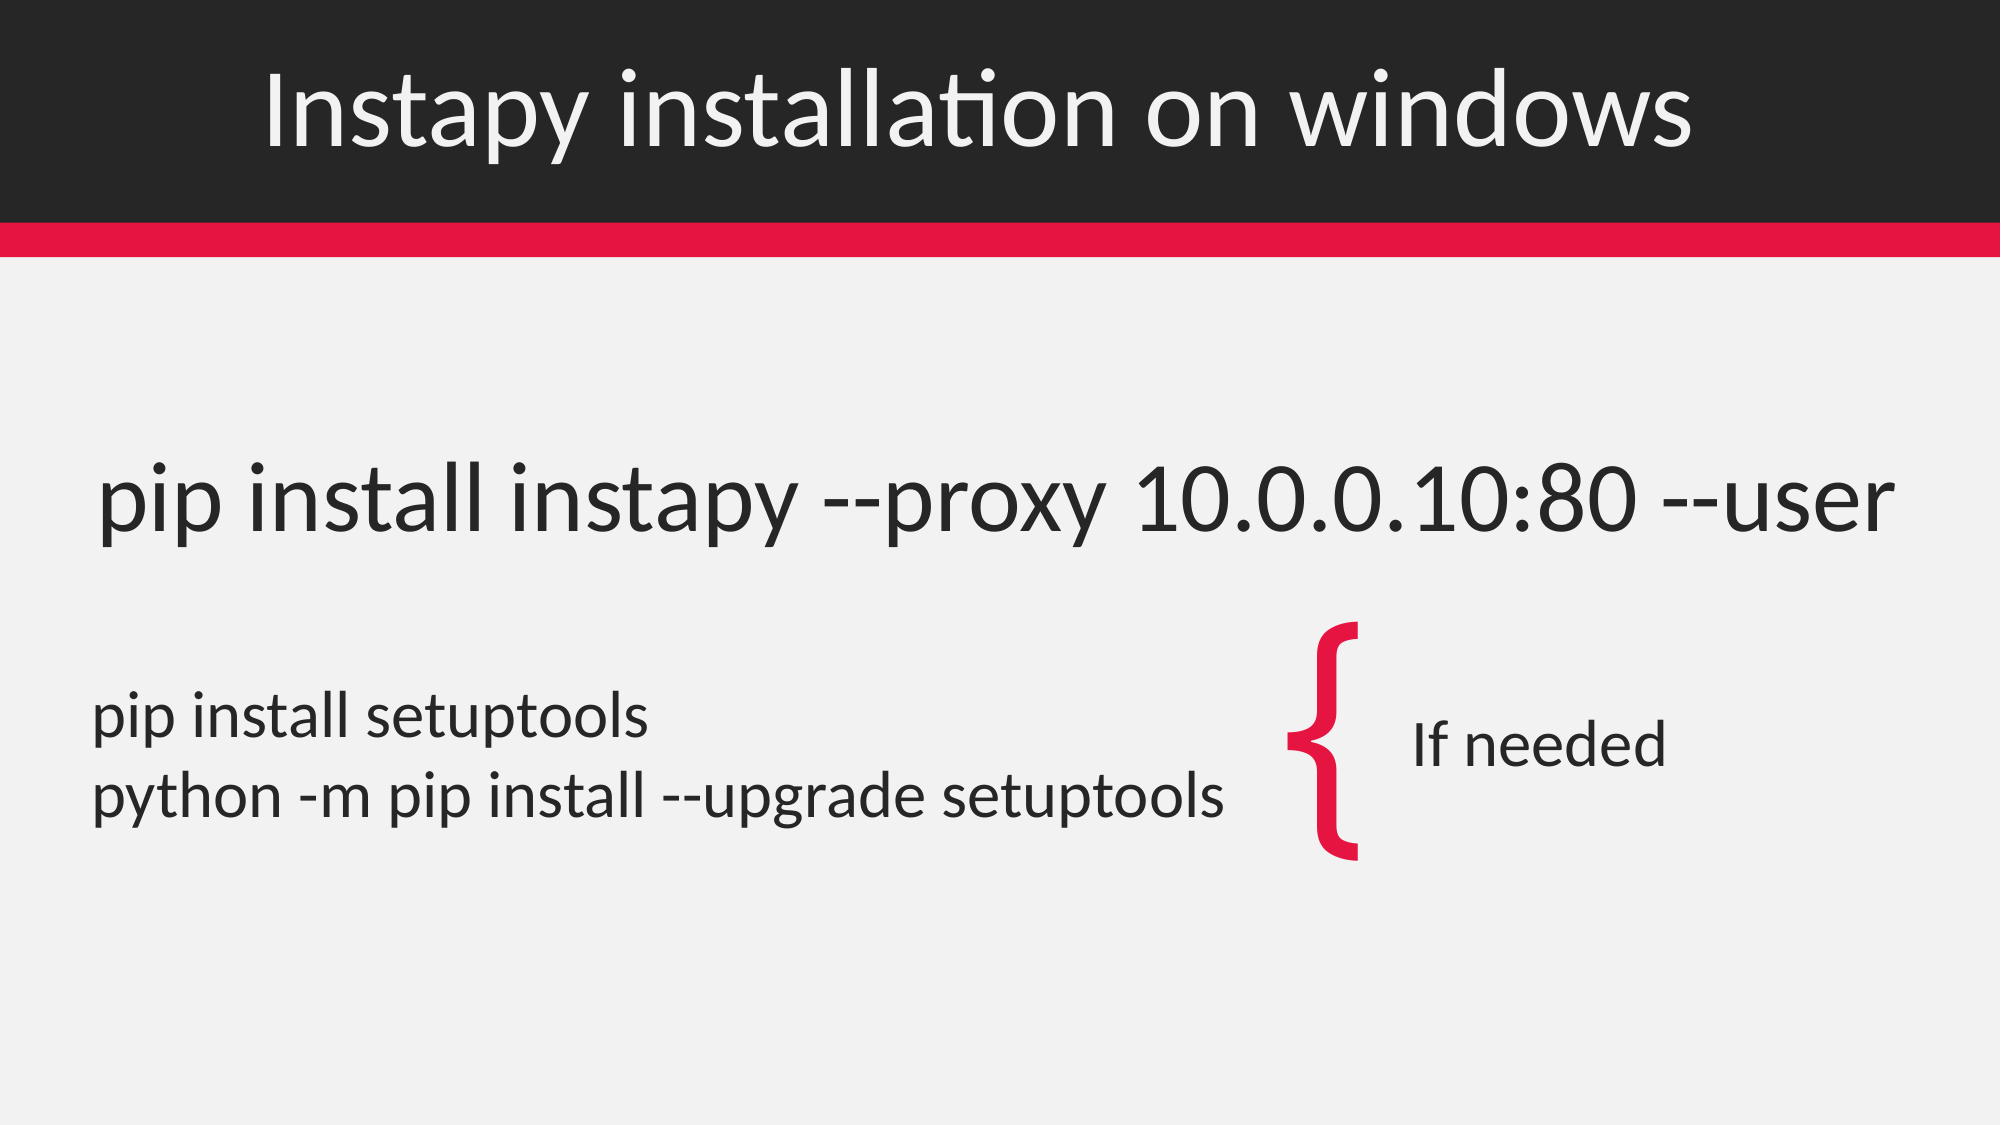

Instapy installation on windows

pip install instapy --proxy 10.0.0.10:80 --user

pip install setuptools
python -m pip install --upgrade setuptools
}
If needed